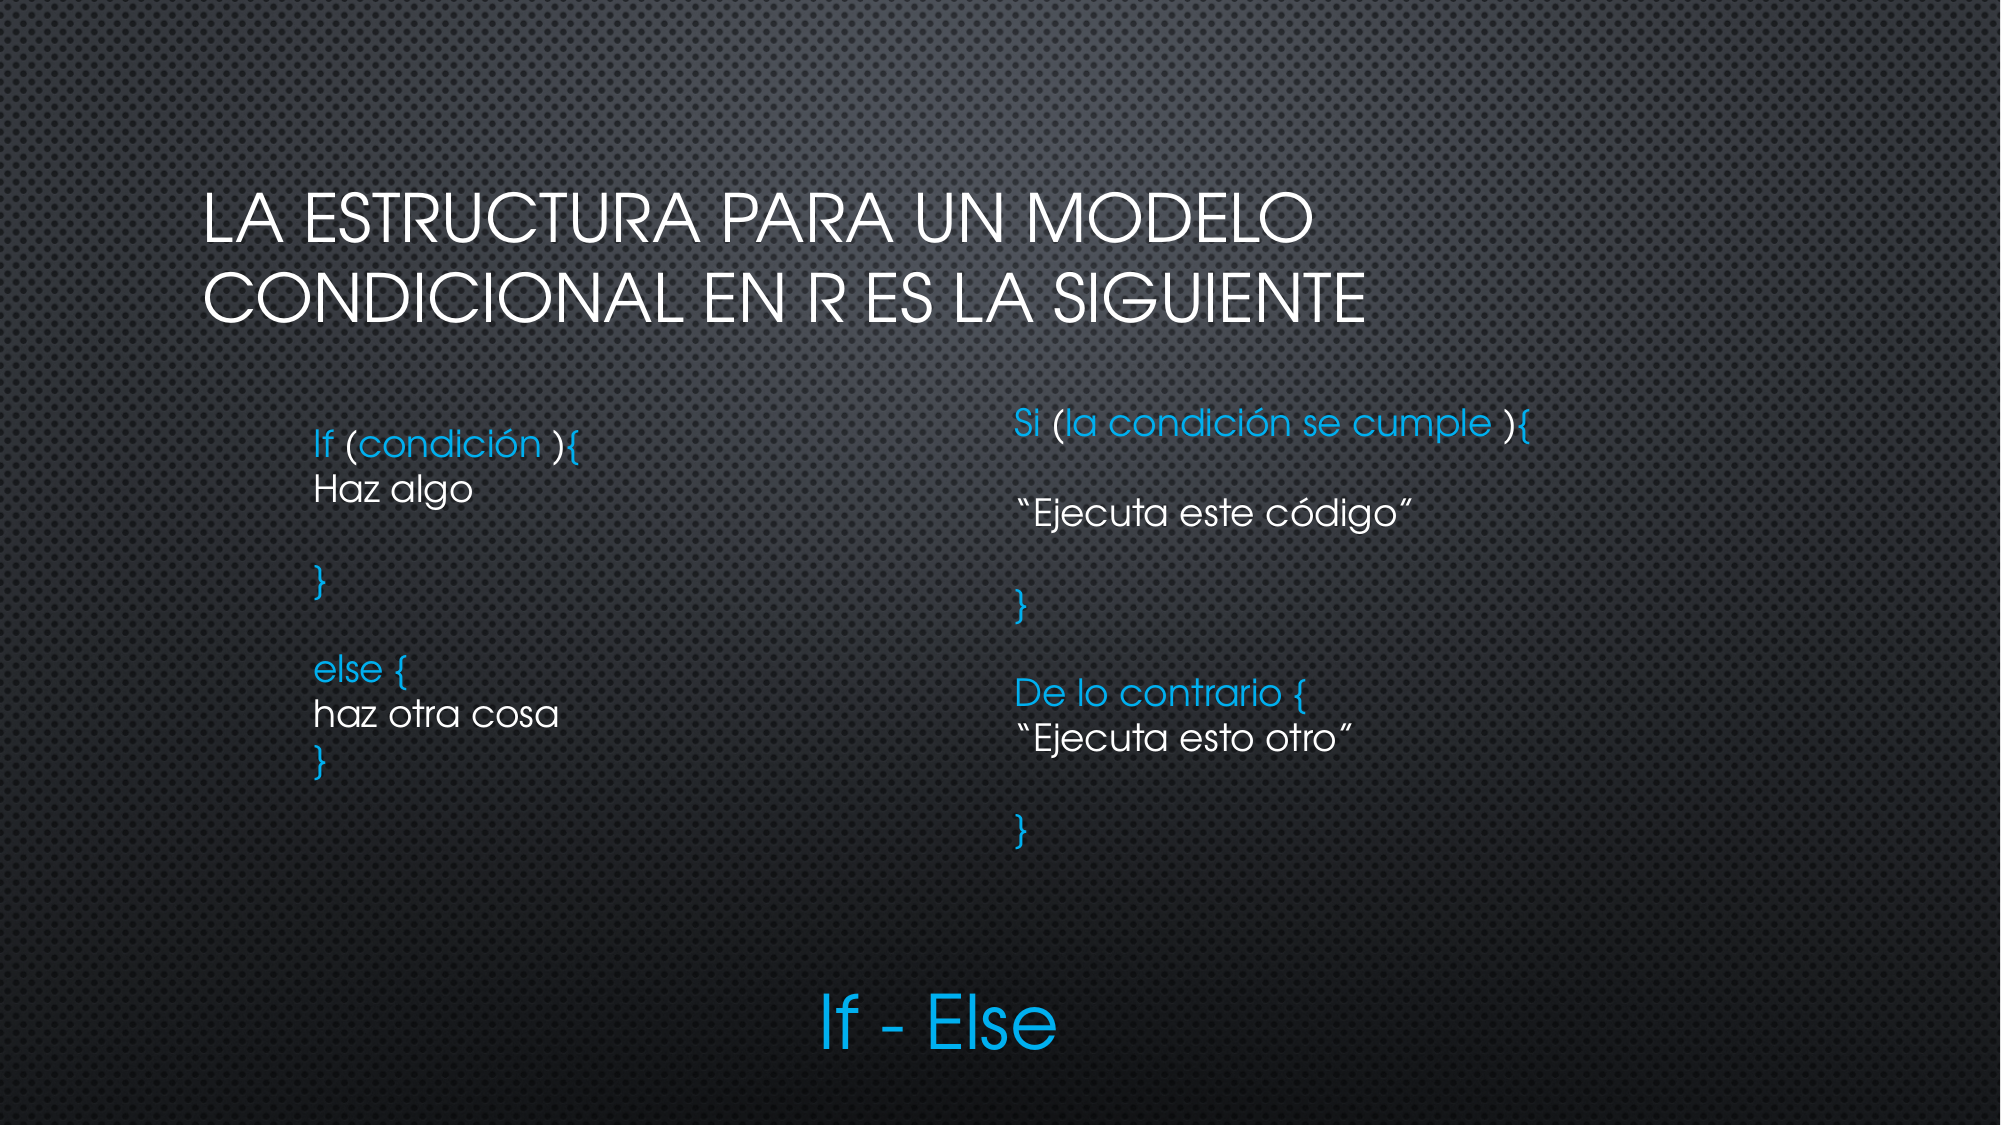

# La estructura para un modelo condicional en r es la siguiente
Si (la condición se cumple ){

“Ejecuta este código”

}

De lo contrario {
“Ejecuta esto otro”

}

If (condición ){
Haz algo

}

else {
haz otra cosa
}

If - Else